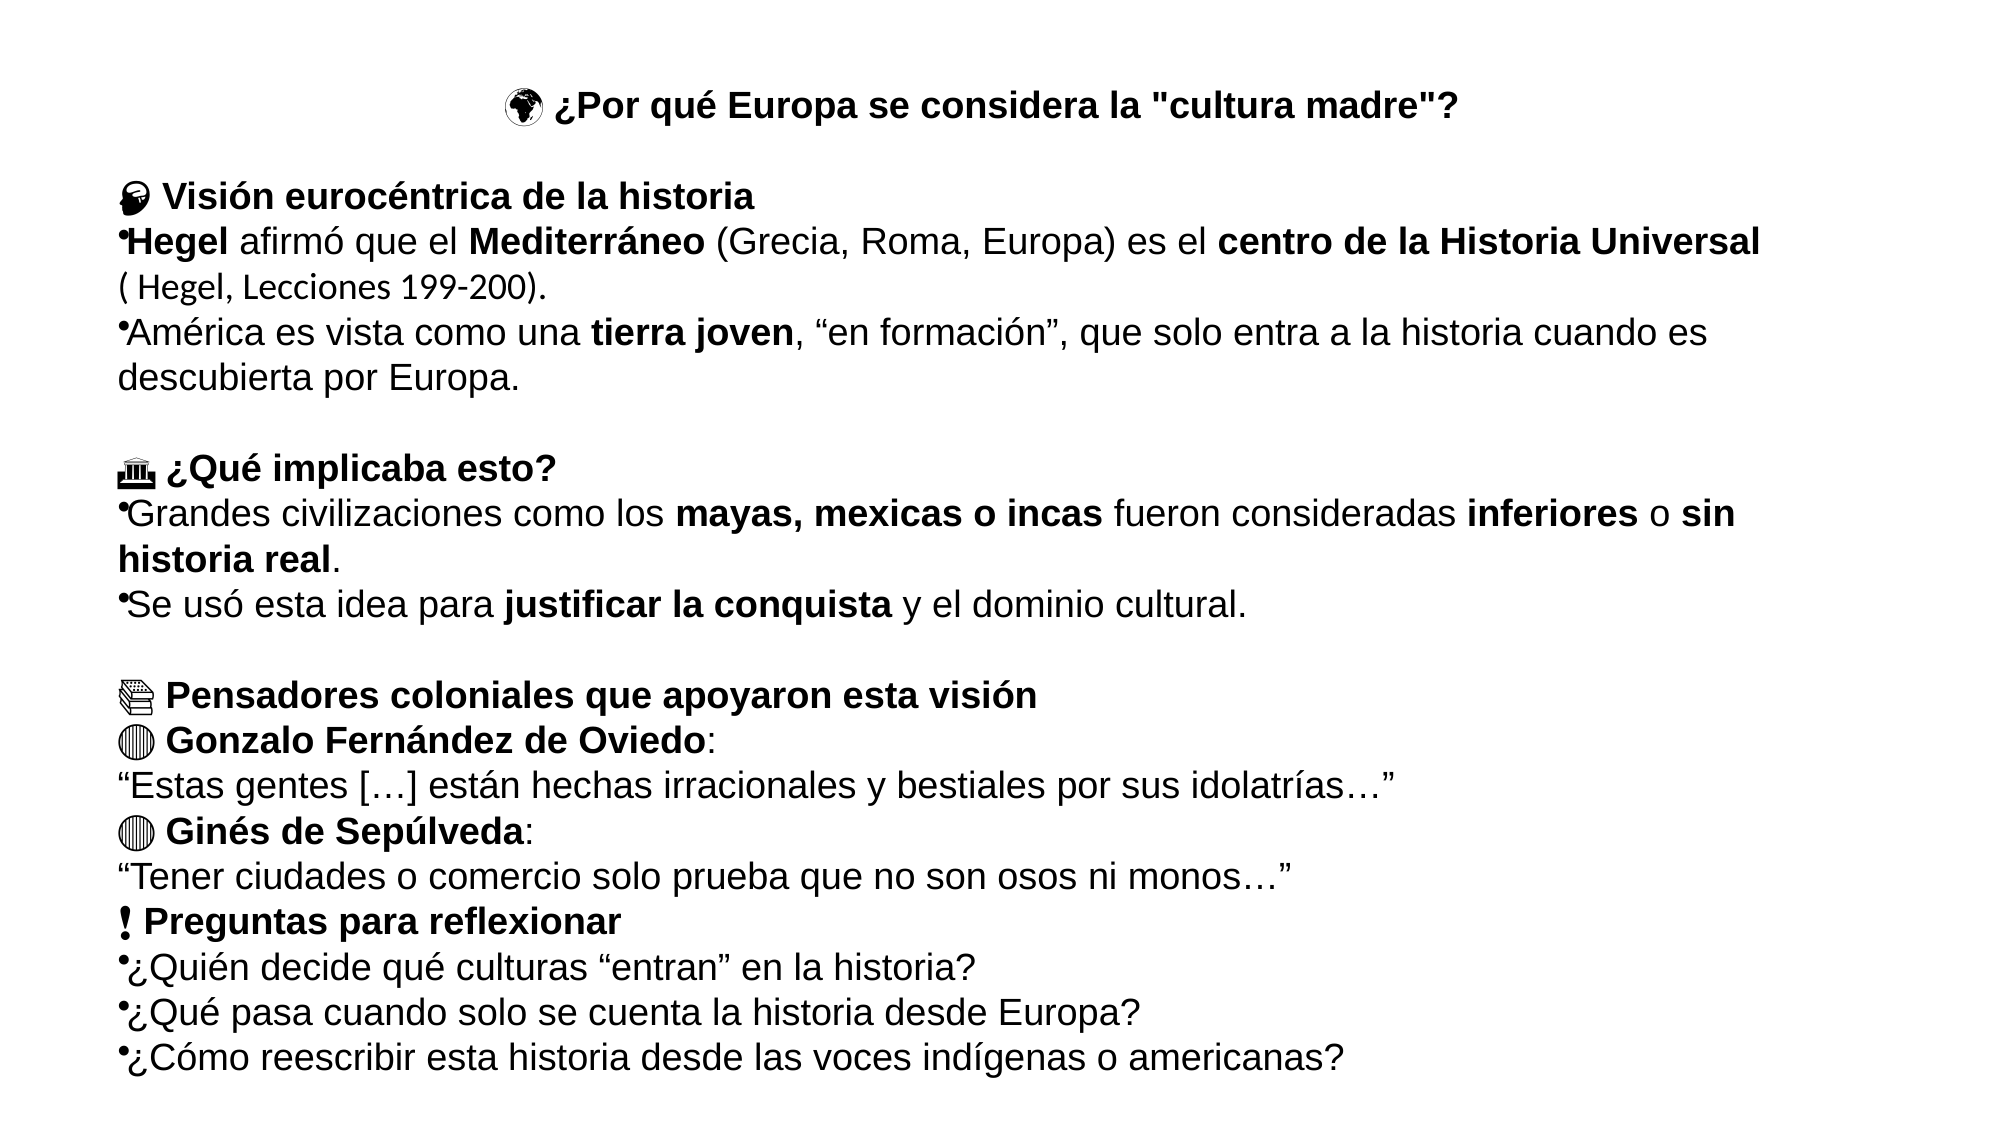

🌍 ¿Por qué Europa se considera la "cultura madre"?

🧠 Visión eurocéntrica de la historia
Hegel afirmó que el Mediterráneo (Grecia, Roma, Europa) es el centro de la Historia Universal ( Hegel, Lecciones 199-200).
América es vista como una tierra joven, “en formación”, que solo entra a la historia cuando es descubierta por Europa.

🏛️ ¿Qué implicaba esto?
Grandes civilizaciones como los mayas, mexicas o incas fueron consideradas inferiores o sin historia real.
Se usó esta idea para justificar la conquista y el dominio cultural.

📚 Pensadores coloniales que apoyaron esta visión
🔴 Gonzalo Fernández de Oviedo:
“Estas gentes […] están hechas irracionales y bestiales por sus idolatrías…”
🔴 Ginés de Sepúlveda:
“Tener ciudades o comercio solo prueba que no son osos ni monos…”
❗ Preguntas para reflexionar
¿Quién decide qué culturas “entran” en la historia?
¿Qué pasa cuando solo se cuenta la historia desde Europa?
¿Cómo reescribir esta historia desde las voces indígenas o americanas?